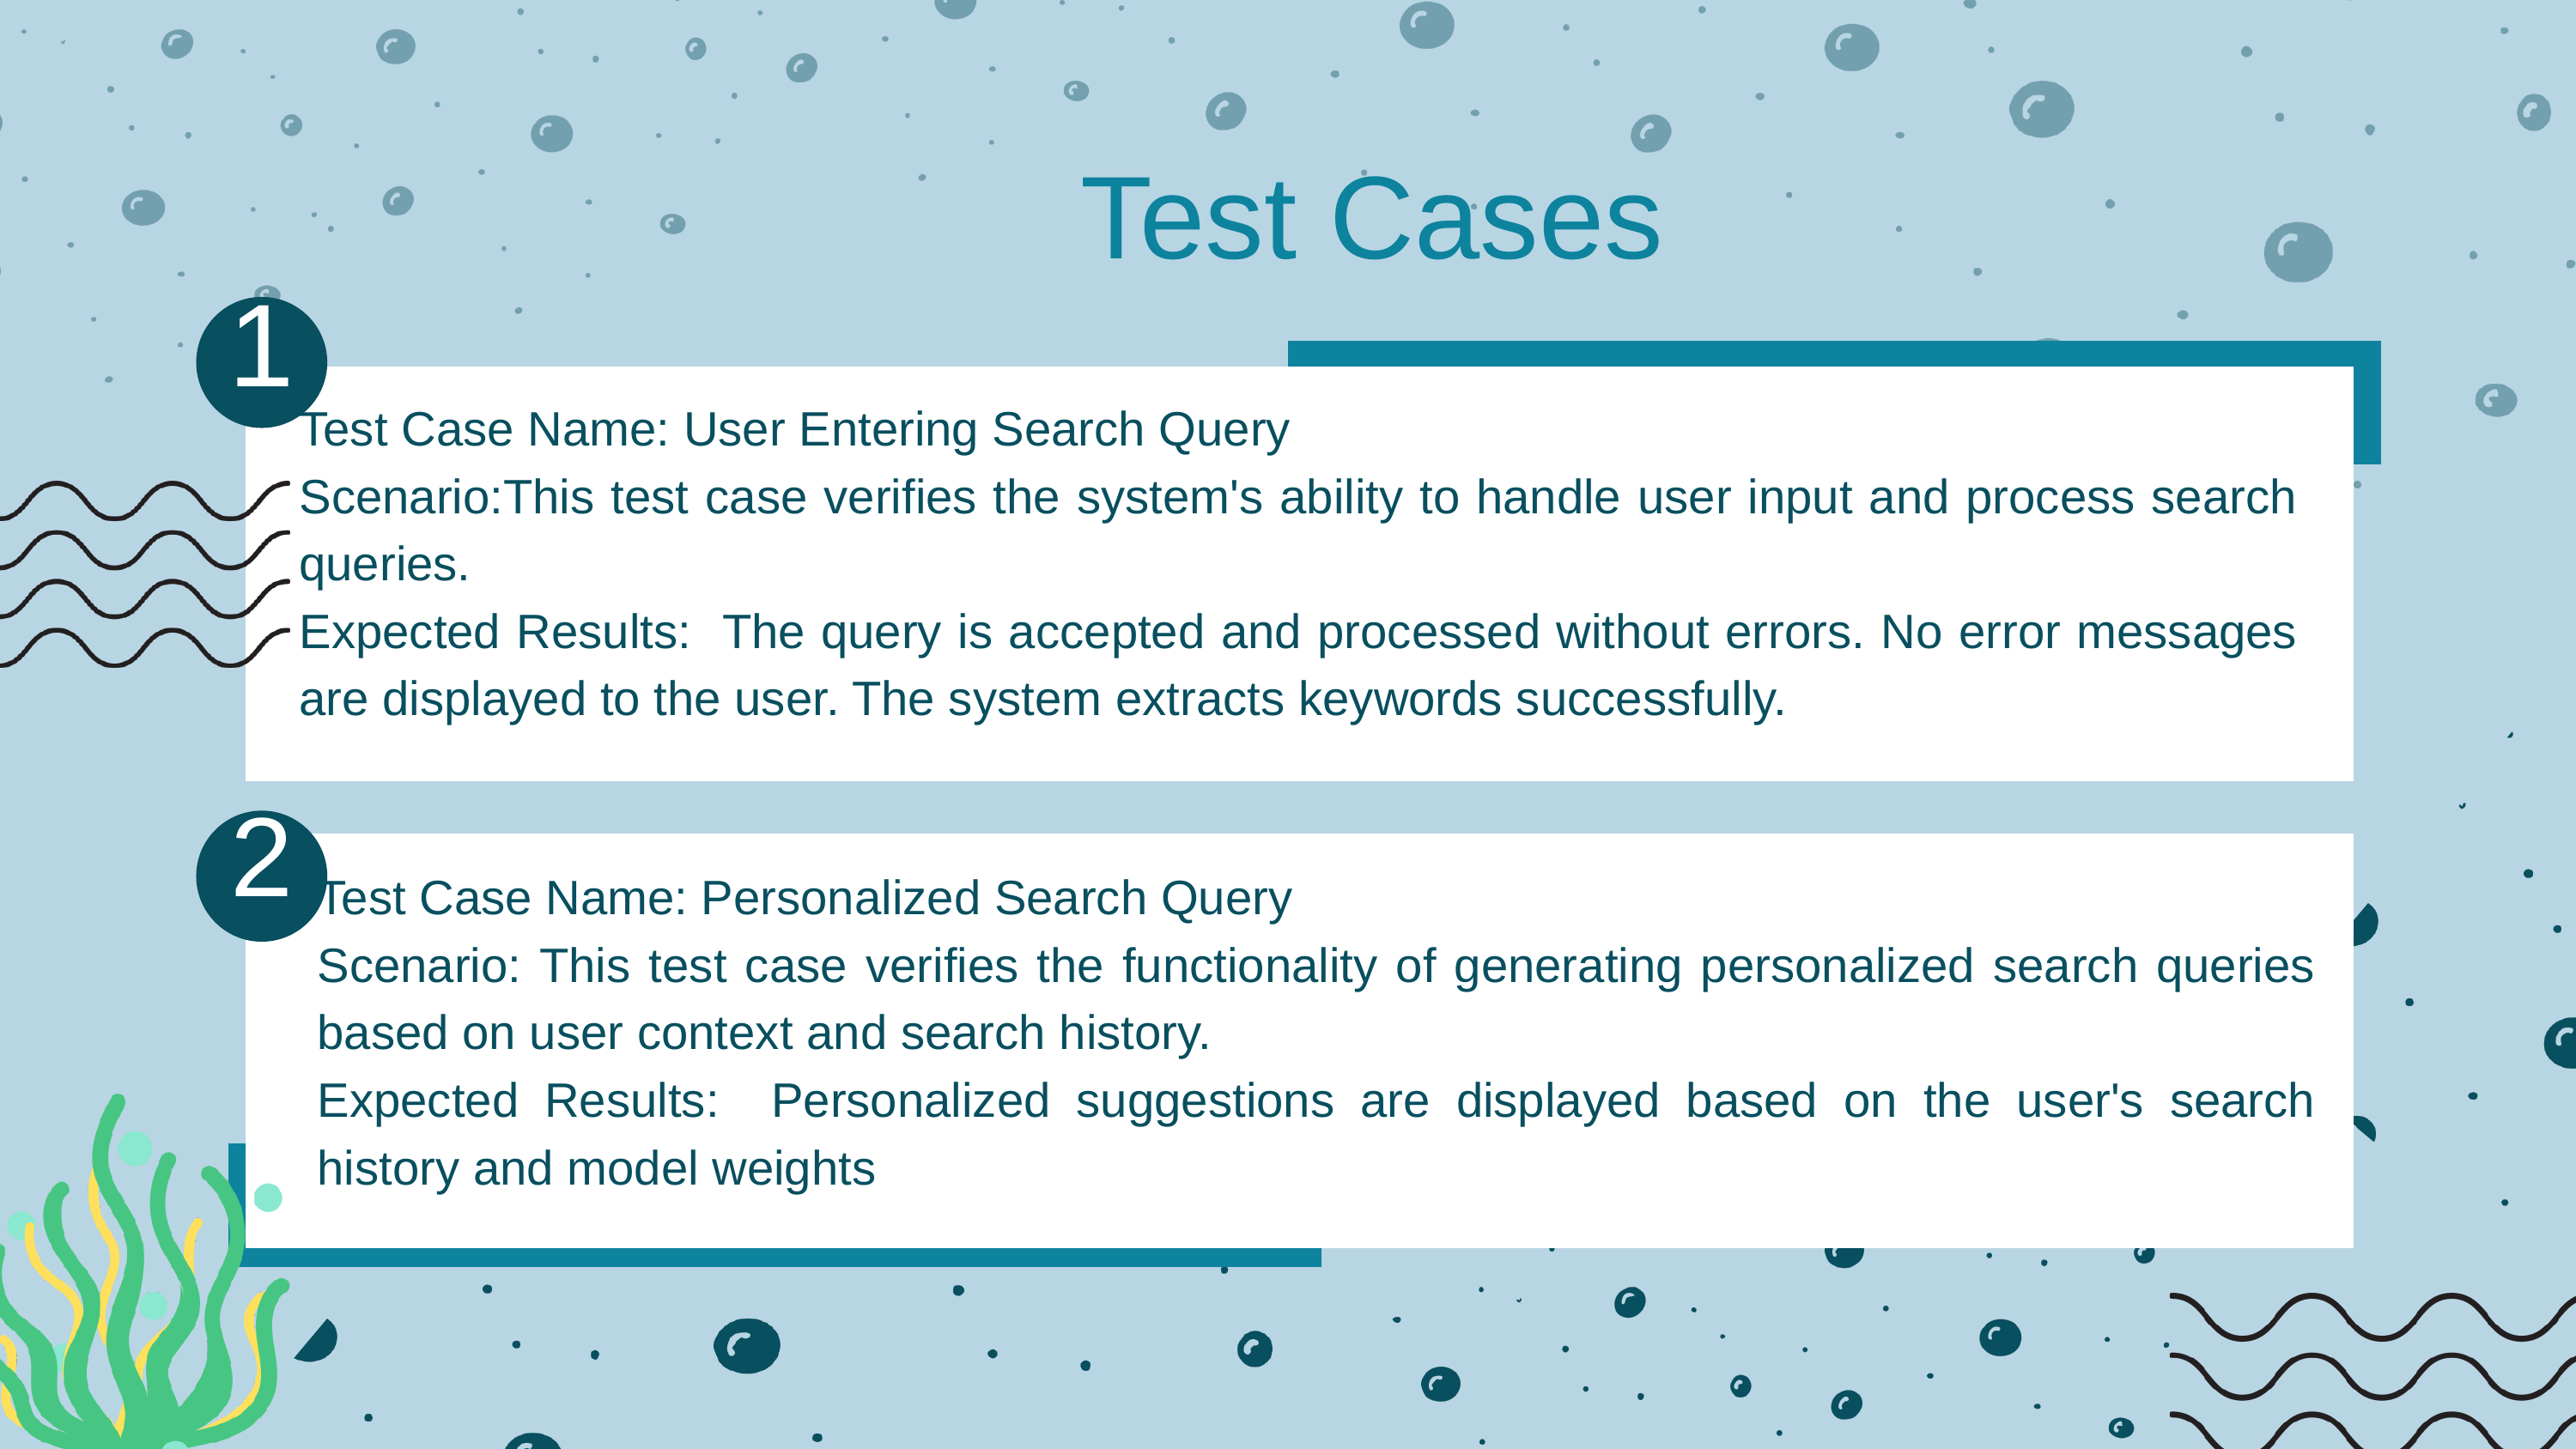

Test Cases
1

Test Case Name: User Entering Search Query
Scenario:This test case verifies the system's ability to handle user input and process search queries.
Expected Results:  The query is accepted and processed without errors. No error messages are displayed to the user. The system extracts keywords successfully.

2

Test Case Name: Personalized Search Query
Scenario: This test case verifies the functionality of generating personalized search queries based on user context and search history.
Expected Results:  Personalized suggestions are displayed based on the user's search history and model weights